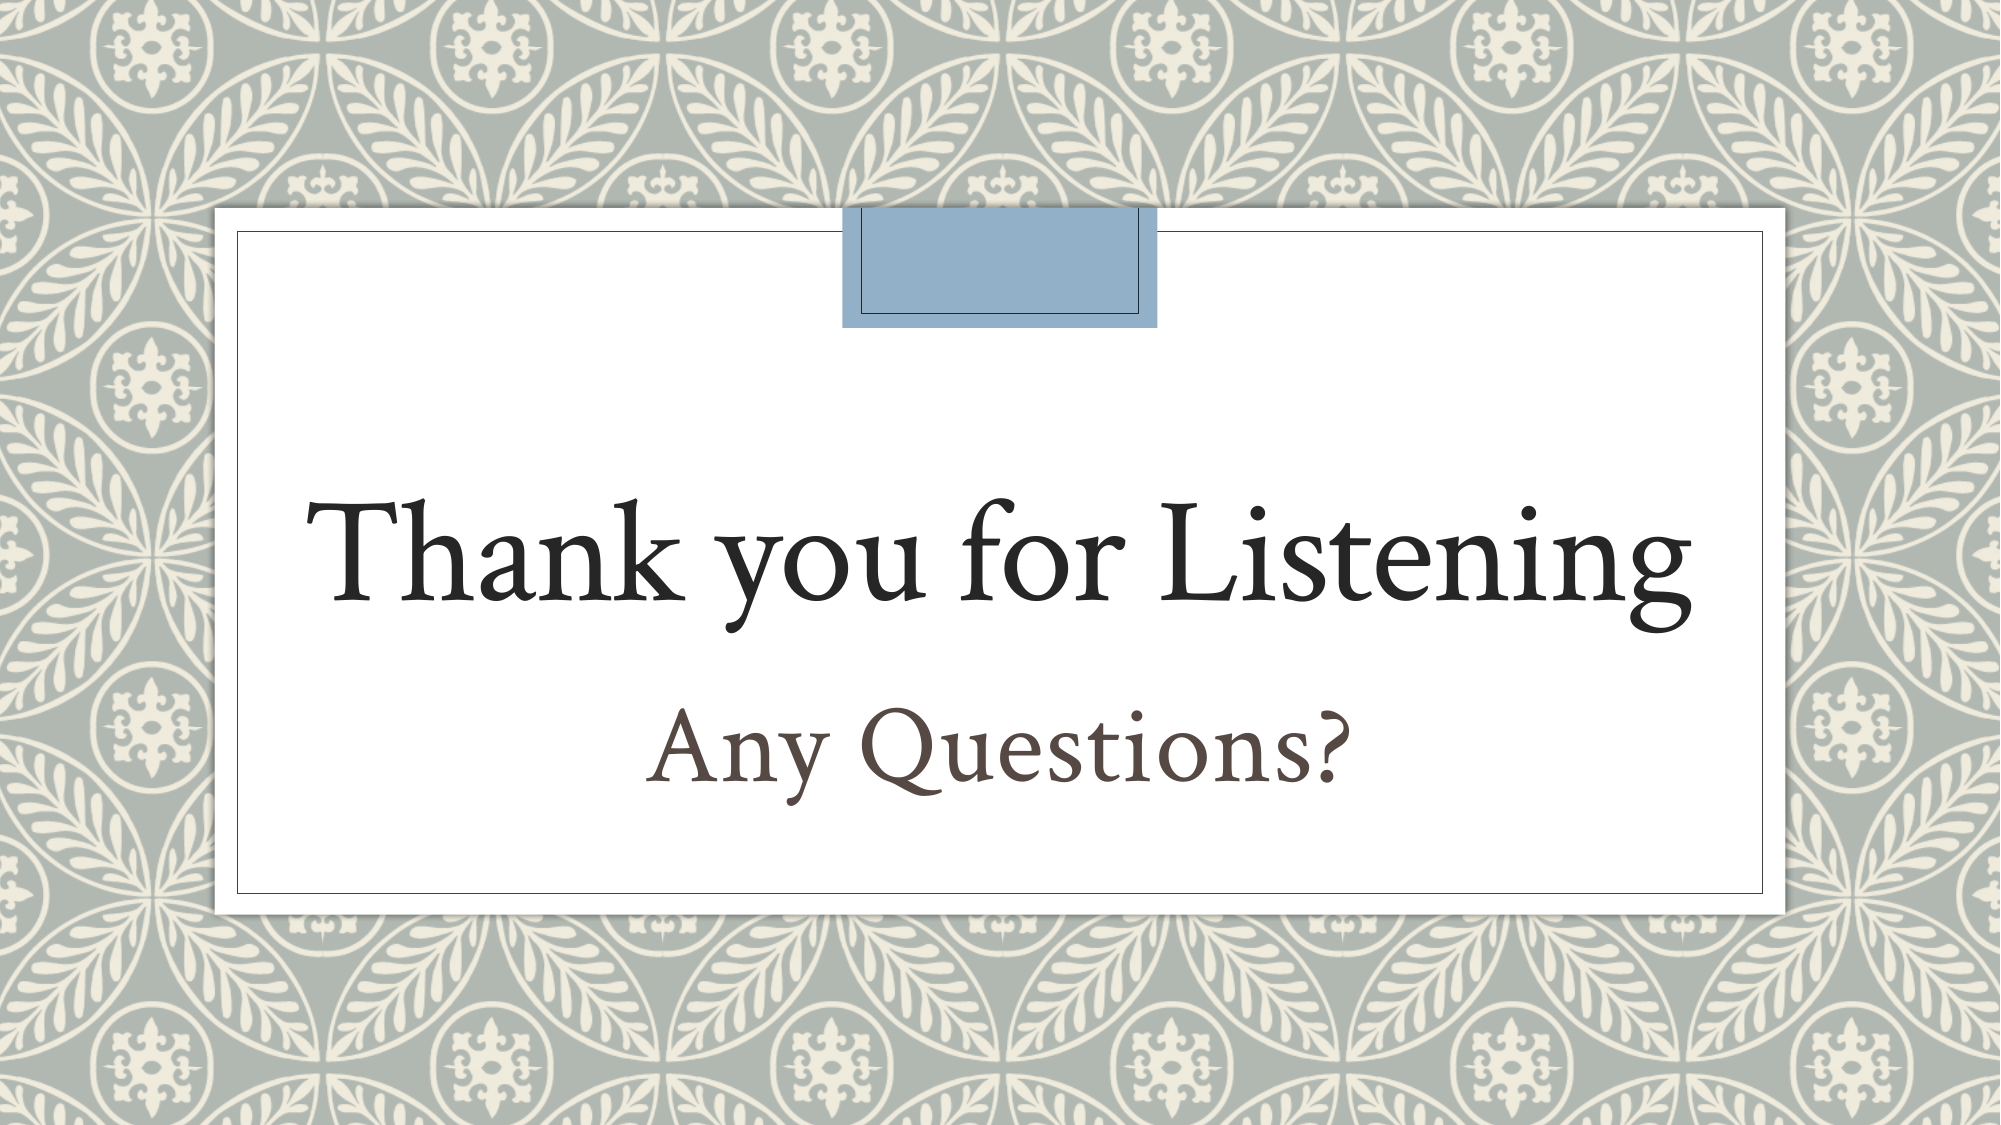

# Thank you for Listening
Any Questions?